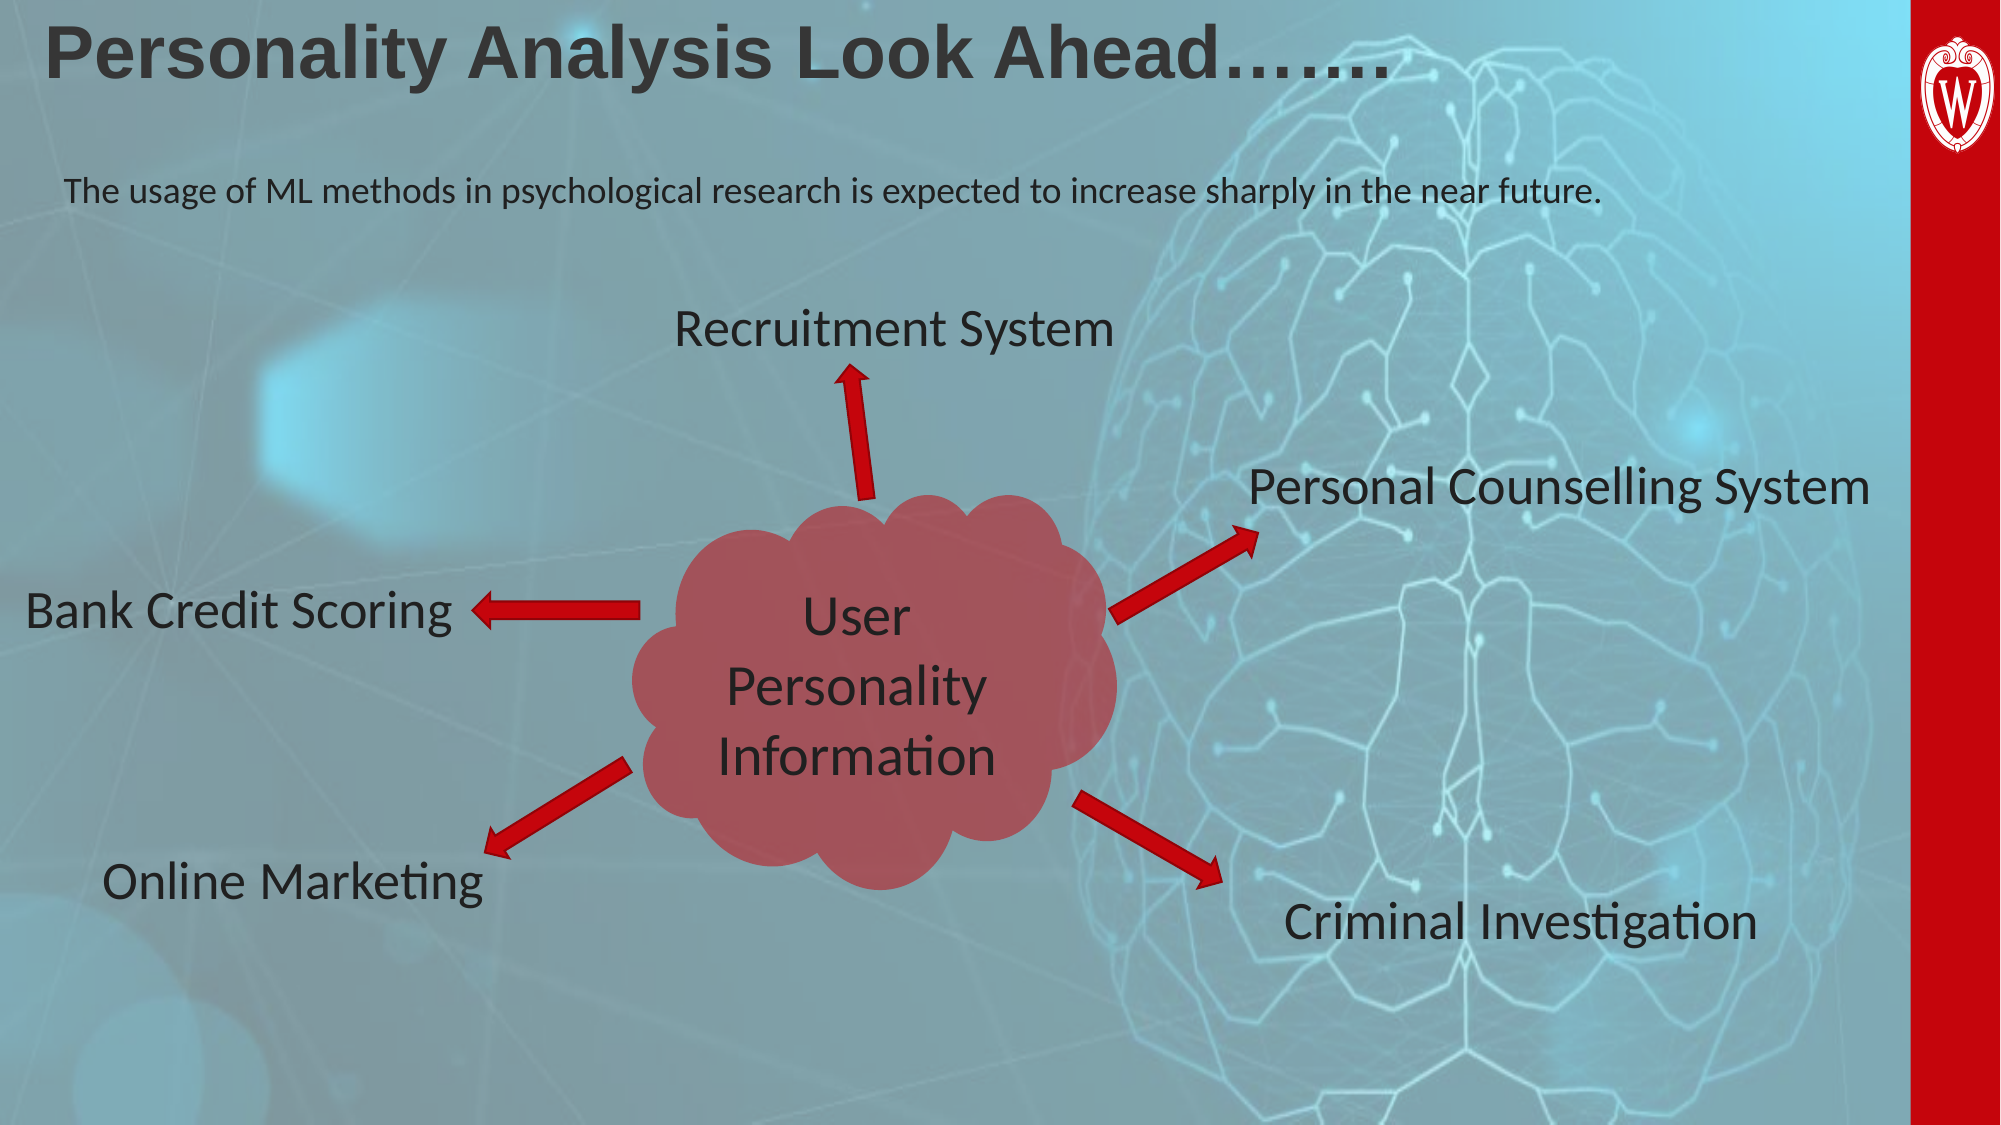

Personality Analysis Look Ahead…….
The usage of ML methods in psychological research is expected to increase sharply in the near future.

Recruitment System

Personal Counselling System

User Personality Information

Bank Credit Scoring

Online Marketing
Criminal Investigation